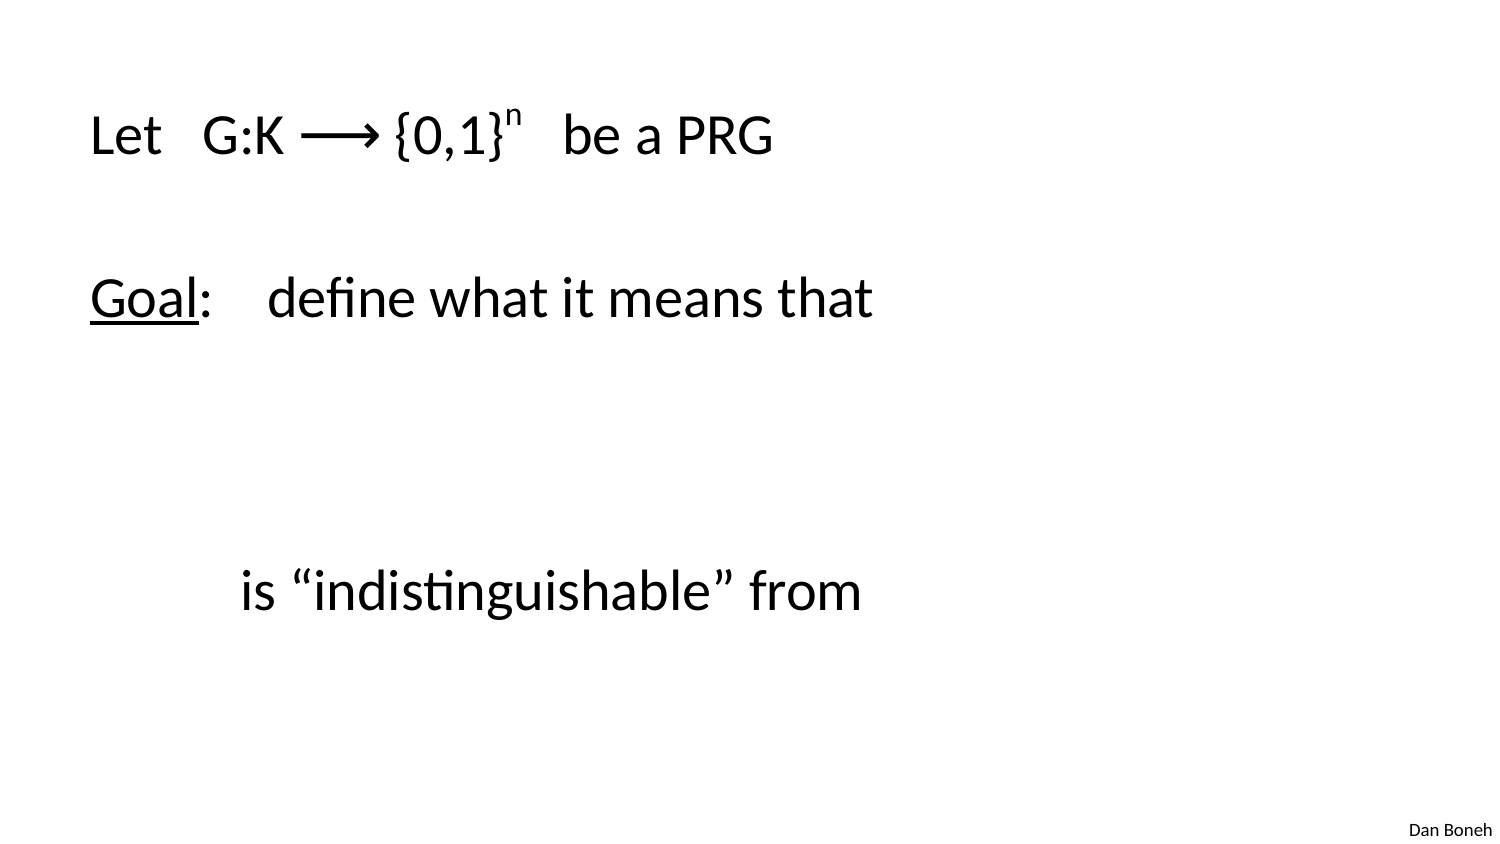

Let   G:K ⟶ {0,1}n   be a PRG

Goal:    define what it means that

	is “indistinguishable” from